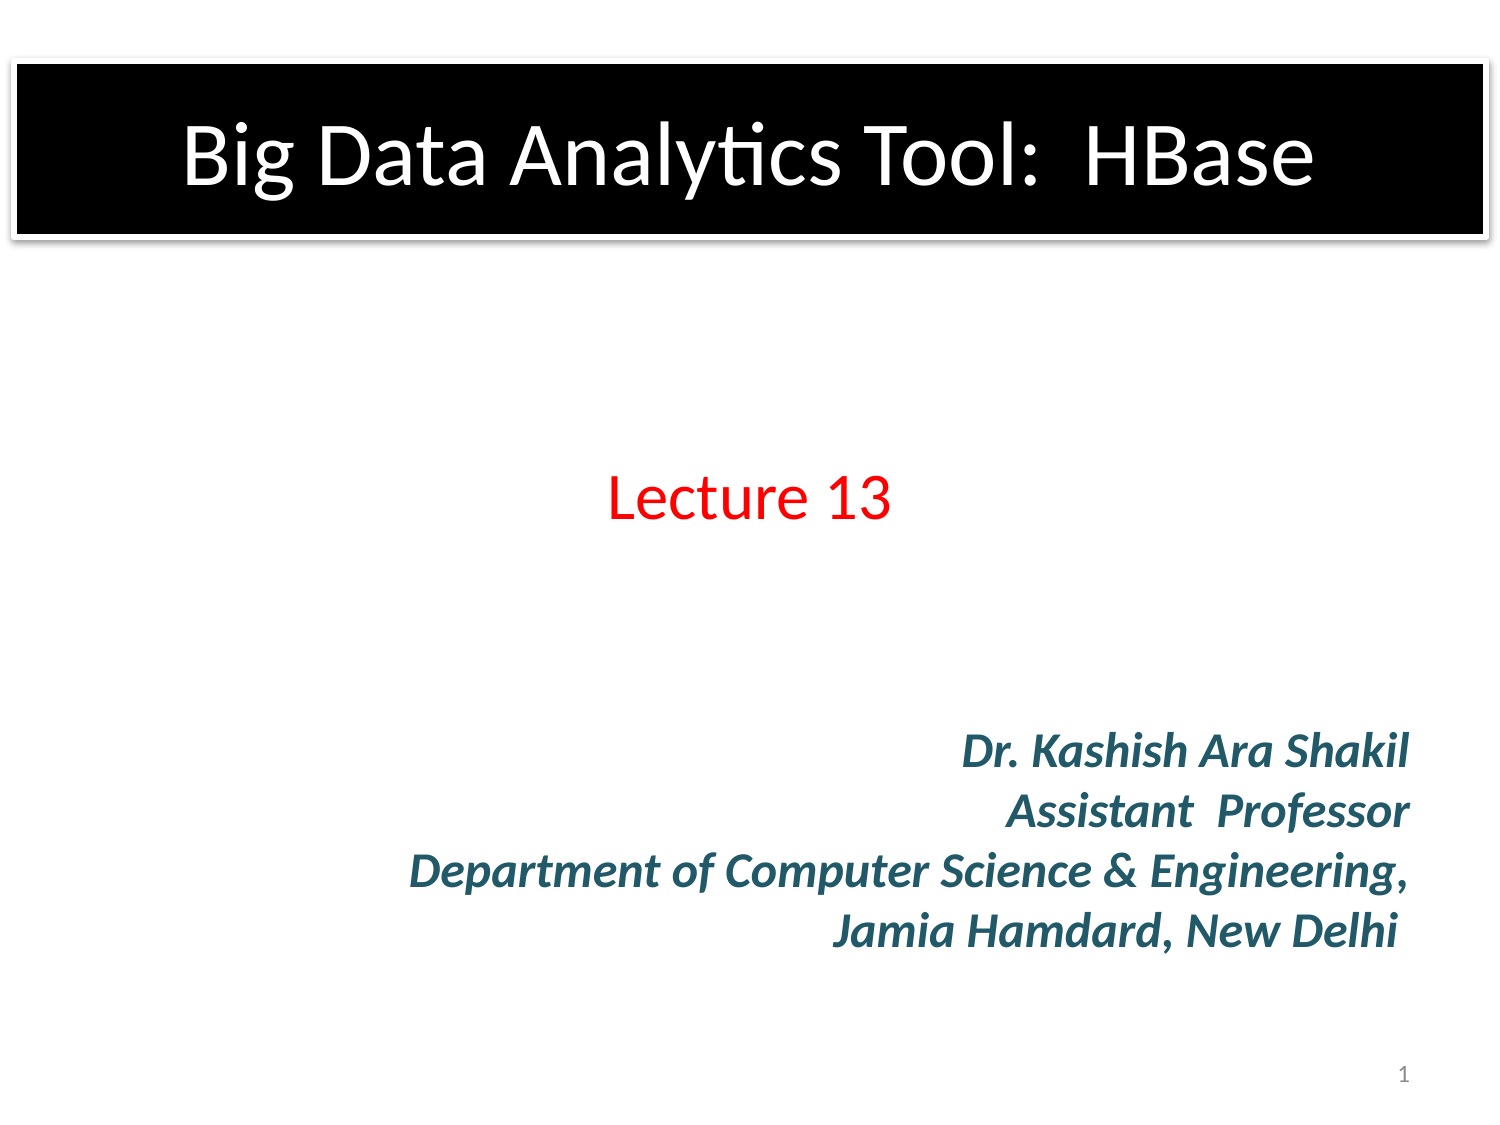

# Big Data Analytics Tool:  HBase
Lecture 13

Dr. Kashish Ara Shakil
Assistant  Professor
Department of Computer Science & Engineering,
Jamia Hamdard, New Delhi
1